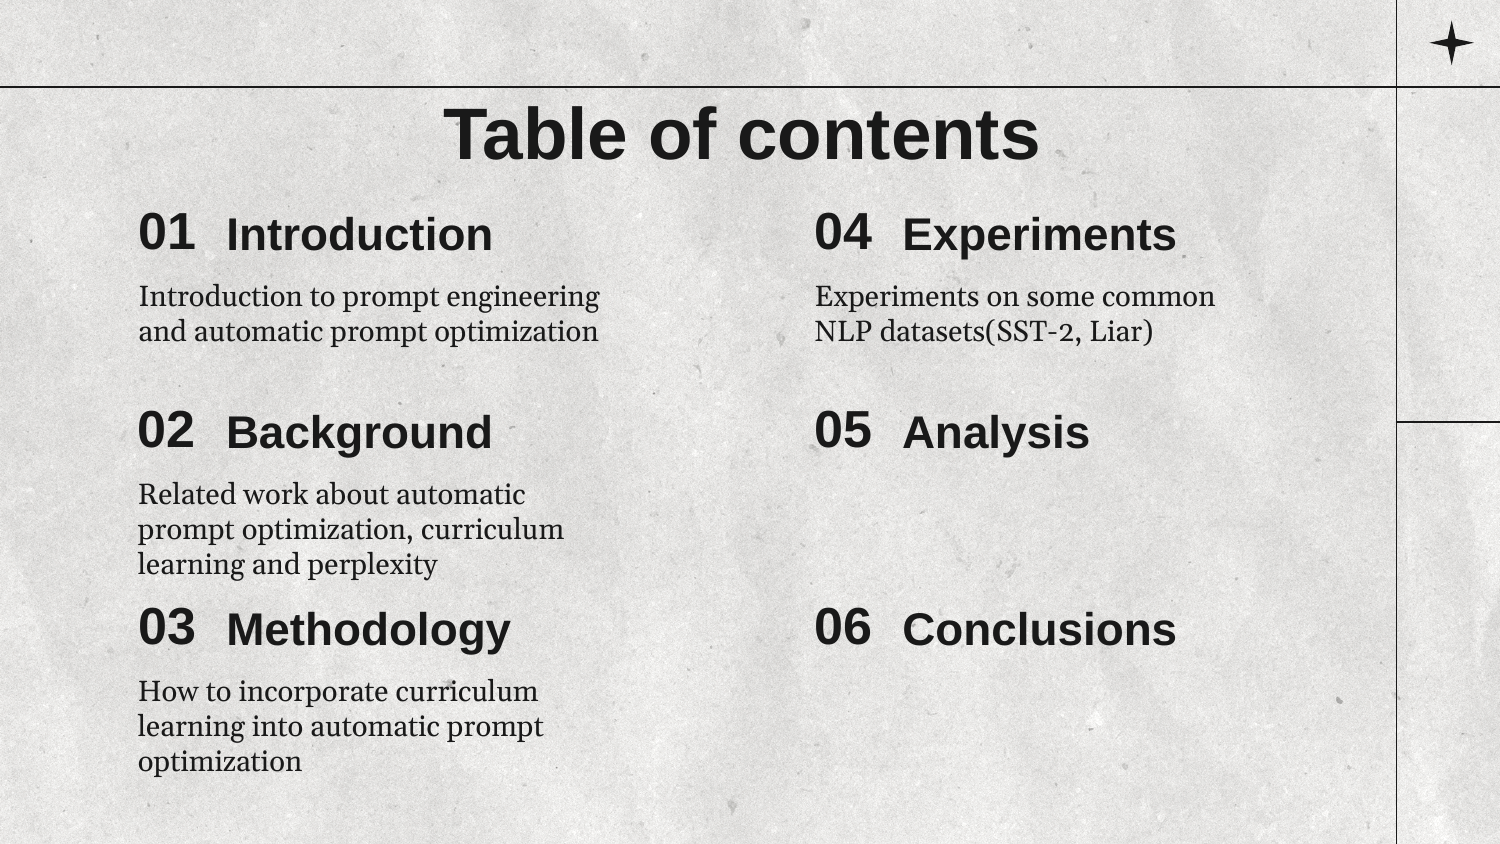

Table of contents
01
# Introduction
04
Experiments
Introduction to prompt engineering and automatic prompt optimization
Experiments on some common NLP datasets(SST-2, Liar)
02
Background
05
Analysis
Related work about automatic prompt optimization, curriculum learning and perplexity
03
Methodology
06
Conclusions
How to incorporate curriculum learning into automatic prompt optimization